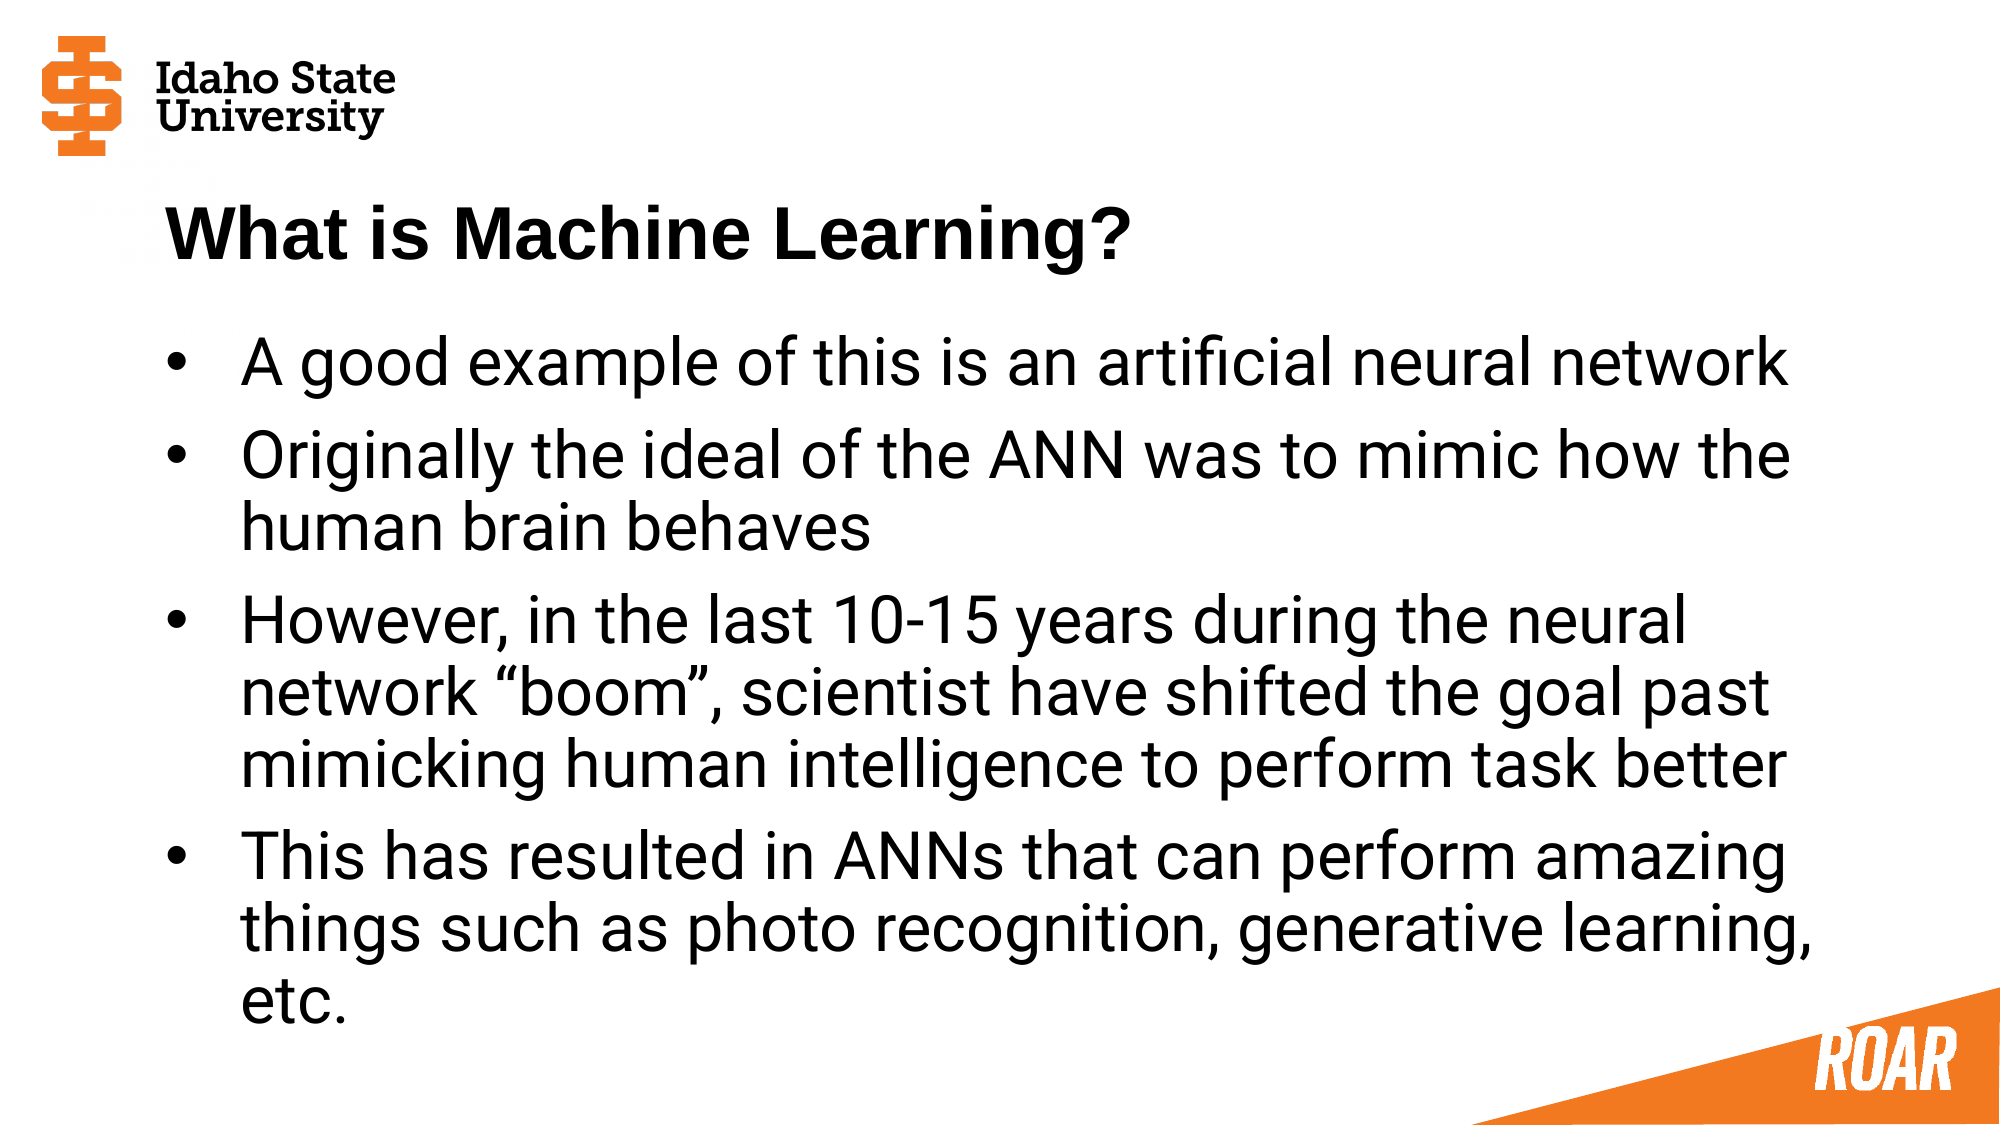

# What is Machine Learning?
A good example of this is an artificial neural network
Originally the ideal of the ANN was to mimic how the human brain behaves
However, in the last 10-15 years during the neural network “boom”, scientist have shifted the goal past mimicking human intelligence to perform task better
This has resulted in ANNs that can perform amazing things such as photo recognition, generative learning, etc.